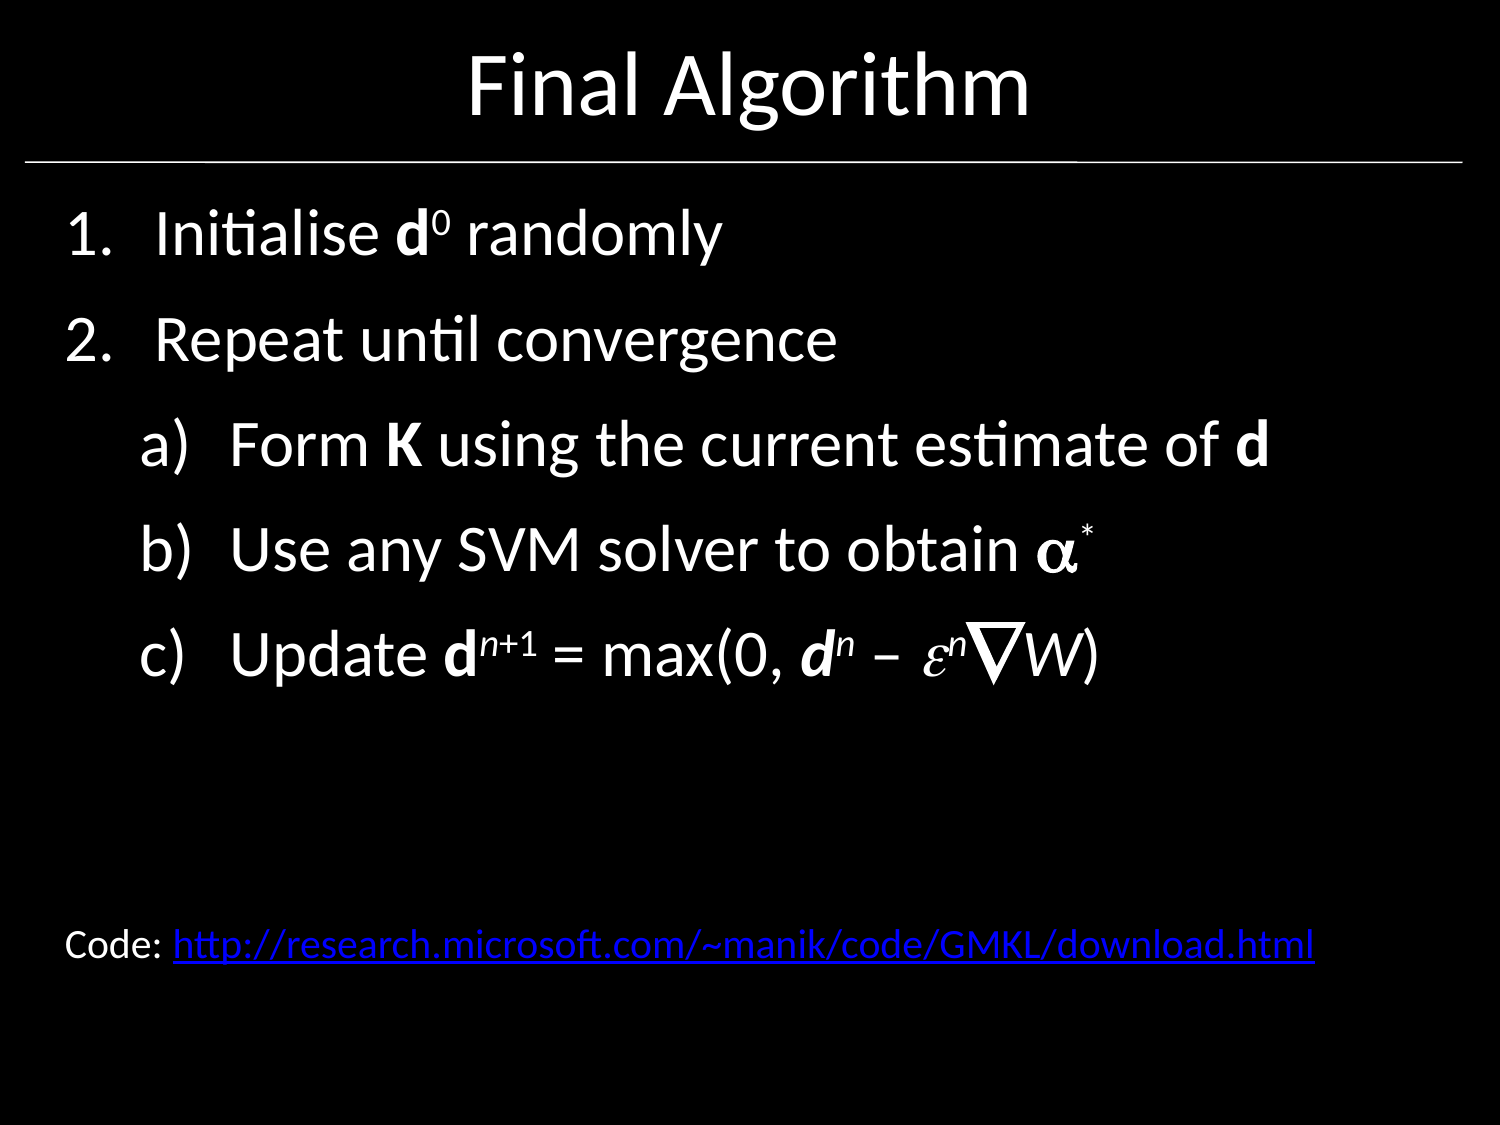

# Final Algorithm

 Initialise d0 randomly
 Repeat until convergence
 Form K using the current estimate of d
 Use any SVM solver to obtain α*
 Update dn+1 = max(0, dn – εn∇W)

Code: http://research.microsoft.com/~manik/code/GMKL/download.html